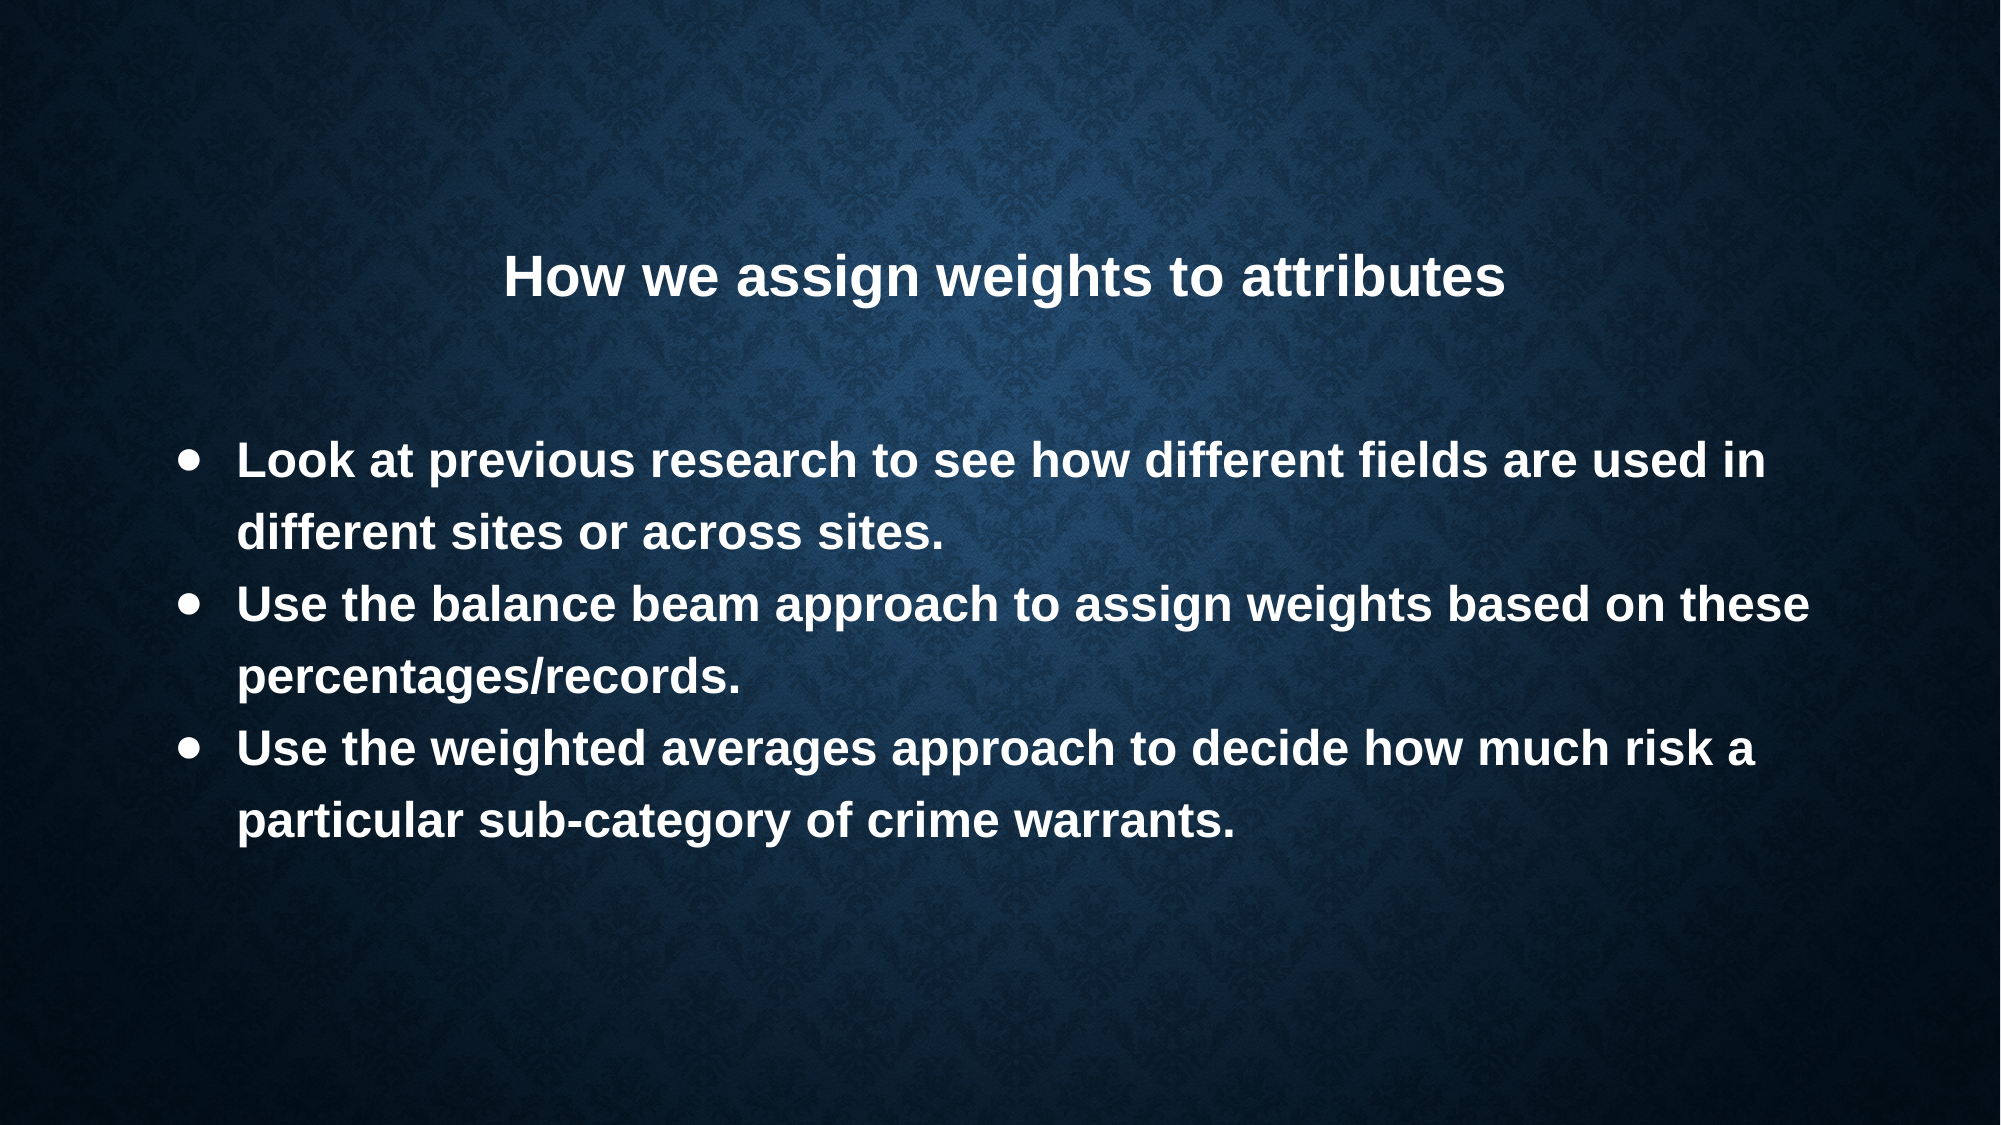

# How we assign weights to attributes
Look at previous research to see how different fields are used in different sites or across sites.
Use the balance beam approach to assign weights based on these percentages/records.
Use the weighted averages approach to decide how much risk a particular sub-category of crime warrants.